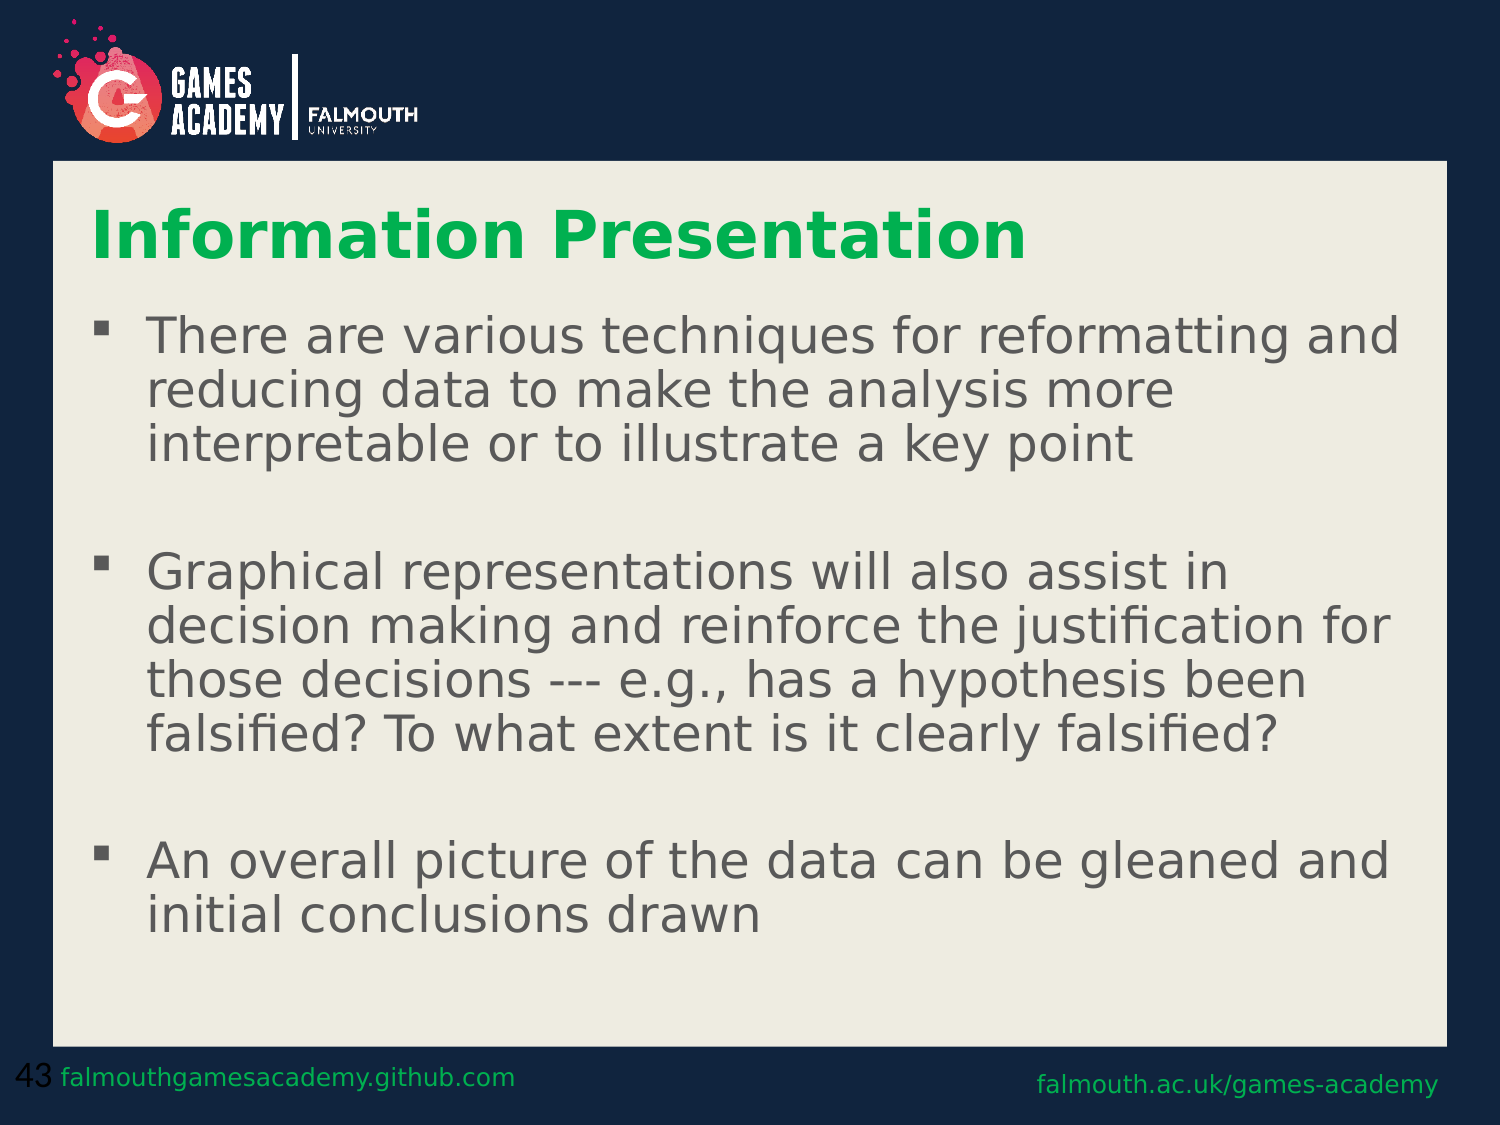

# Information Presentation
There are various techniques for reformatting and reducing data to make the analysis more interpretable or to illustrate a key point

Graphical representations will also assist in decision making and reinforce the justification for those decisions --- e.g., has a hypothesis been falsified? To what extent is it clearly falsified?

An overall picture of the data can be gleaned and initial conclusions drawn
43